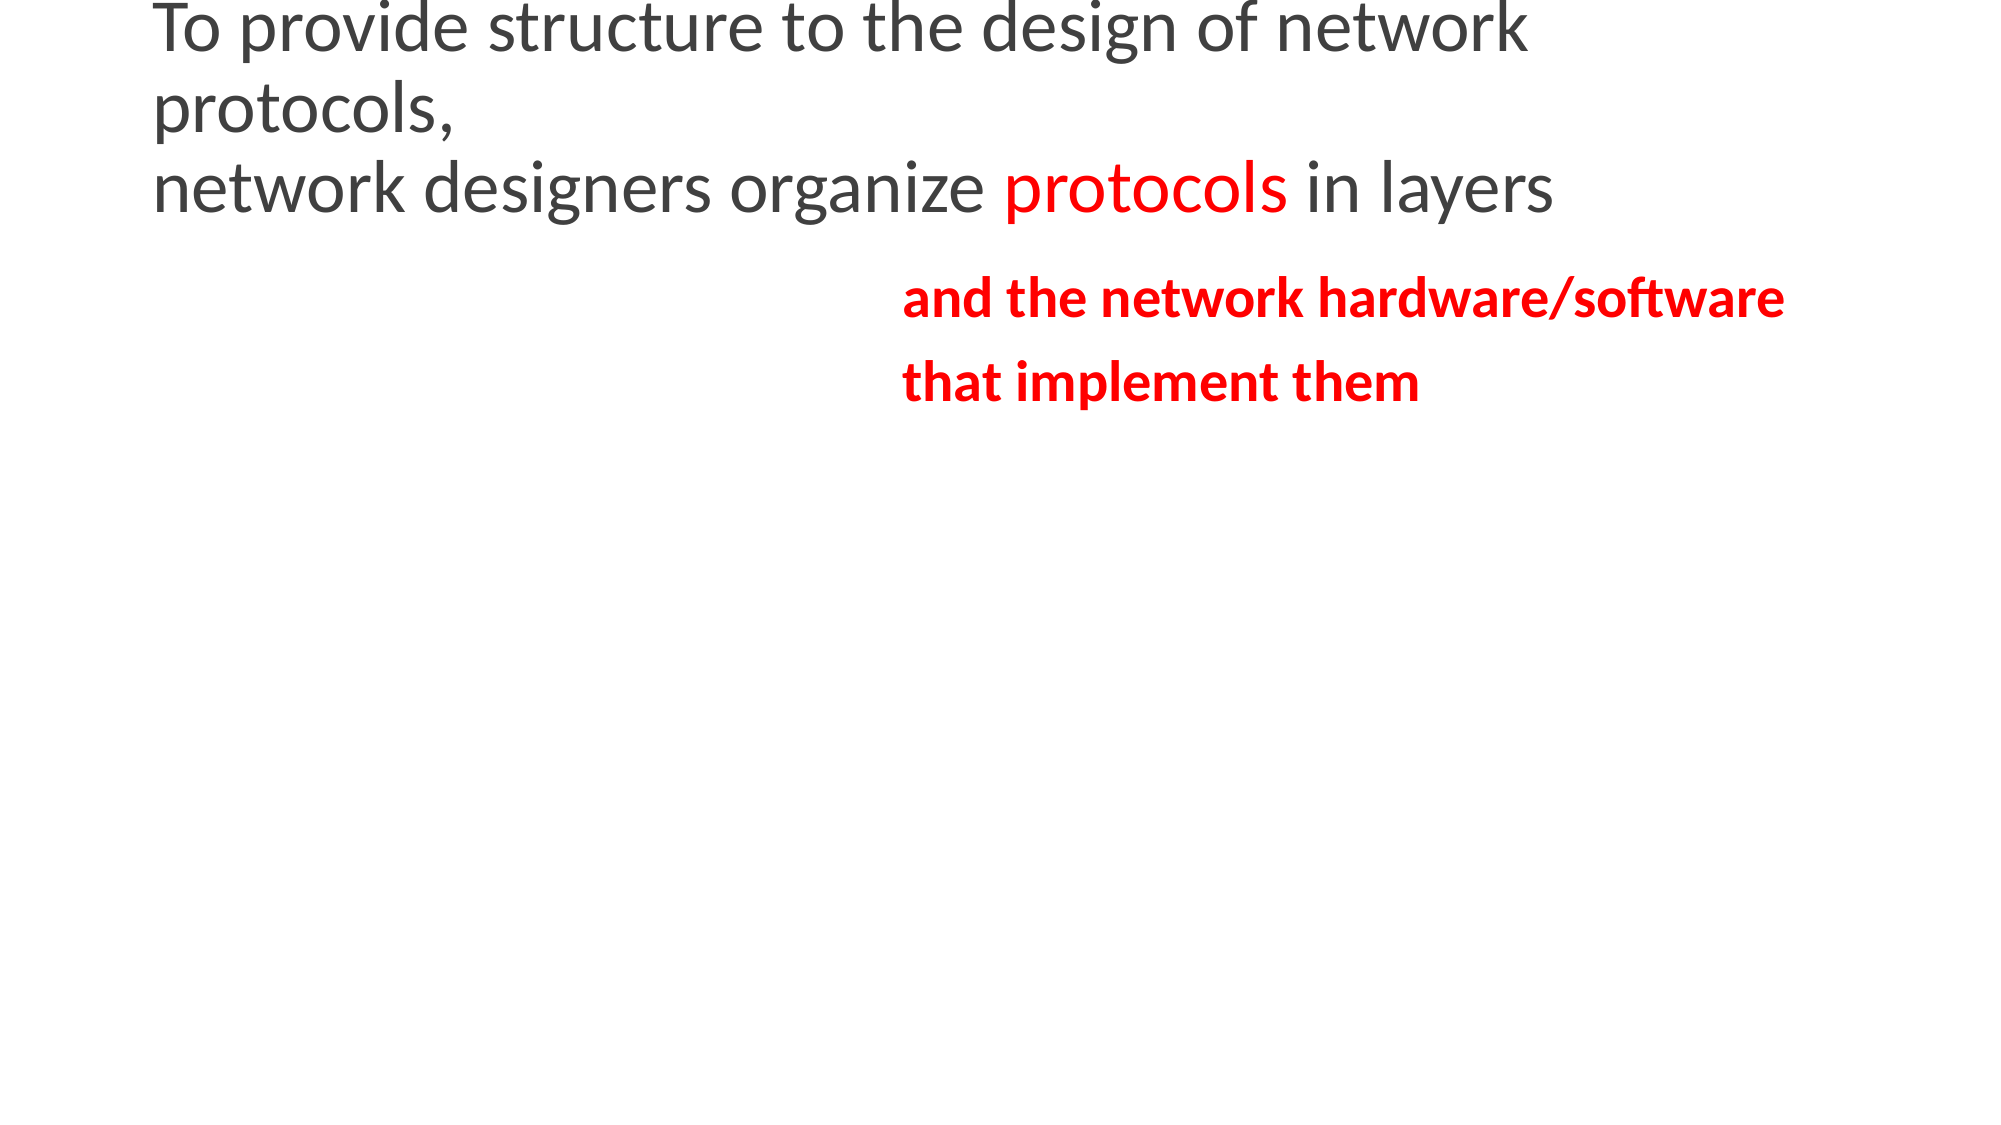

# To provide structure to the design of network protocols, network designers organize protocols in layers
					and the network hardware/software
					that implement them